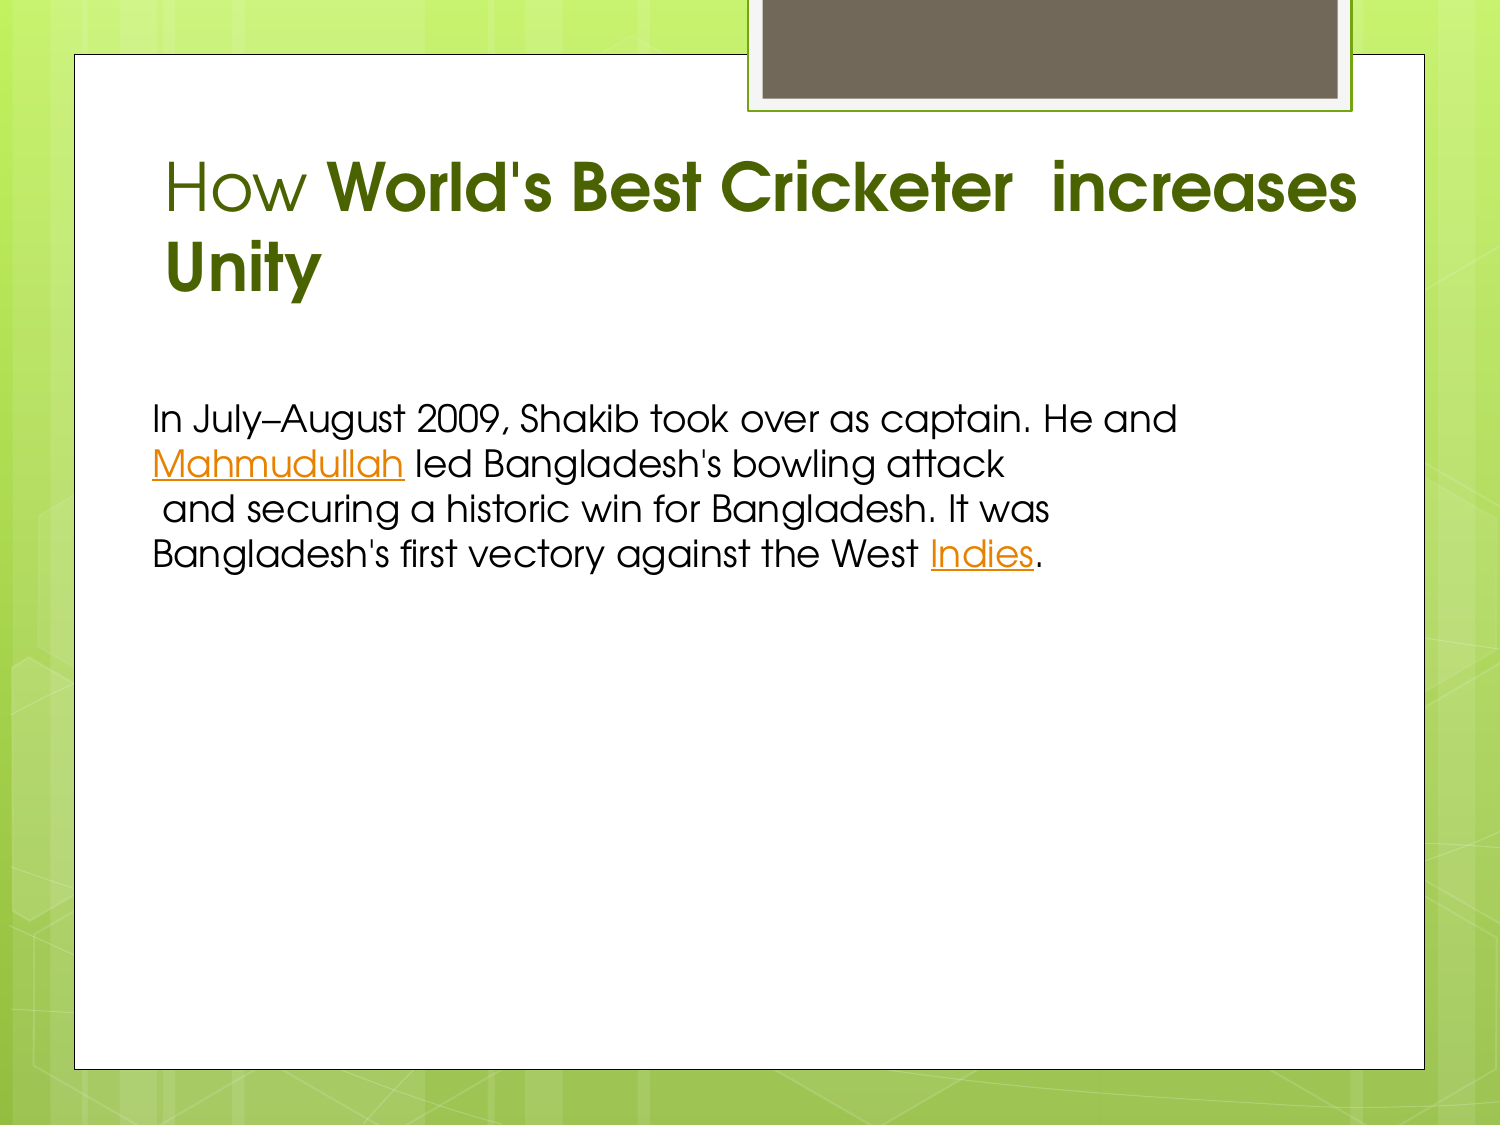

How World's Best Cricketer  increases Unity
In July–August 2009, Shakib took over as captain. He and Mahmudullah led Bangladesh's bowling attack
 and securing a historic win for Bangladesh. It was Bangladesh's first vectory against the West Indies.